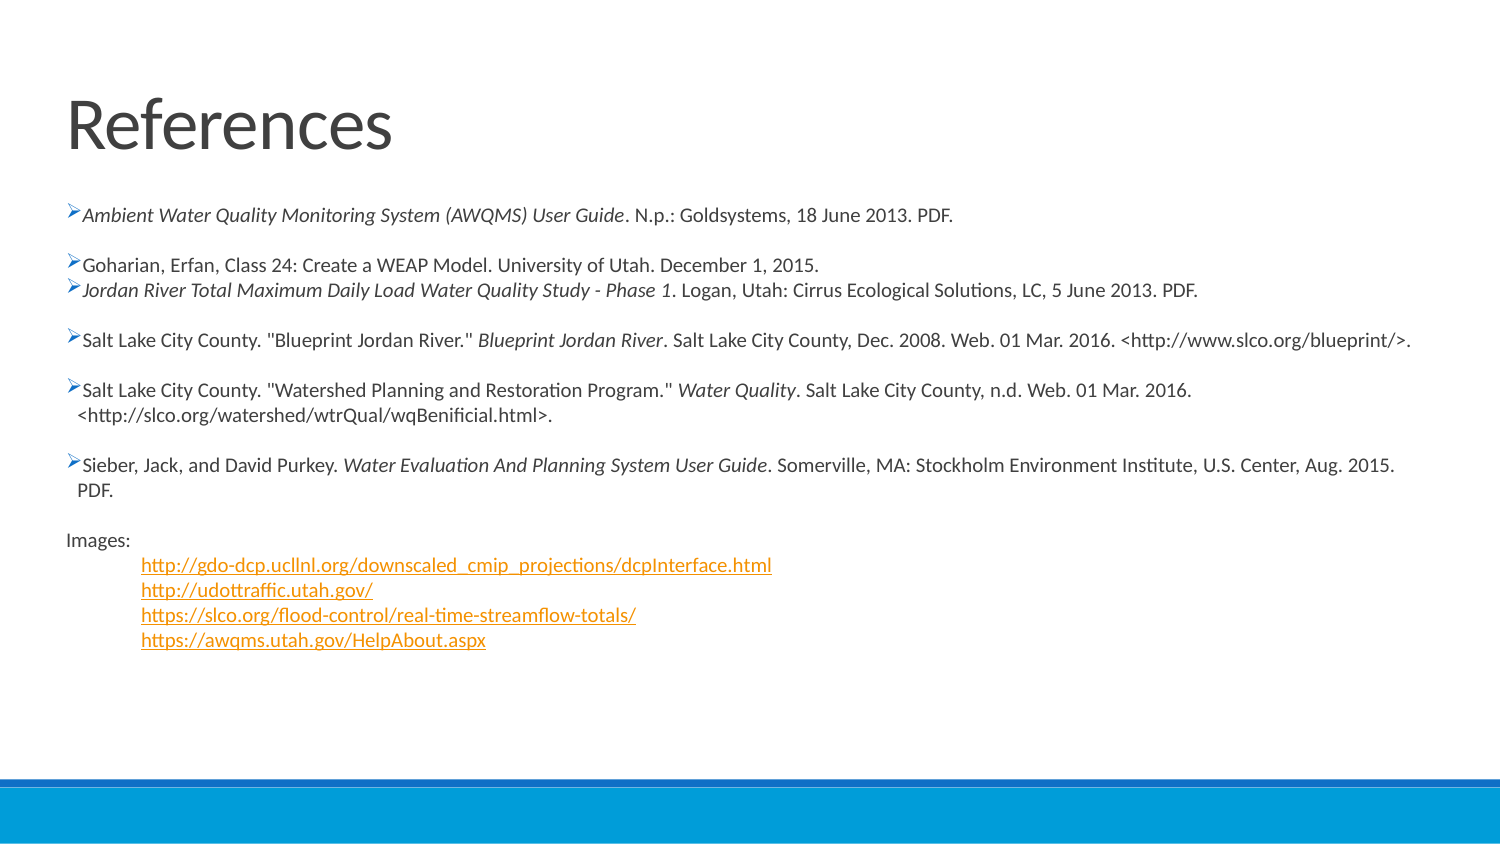

# References
Ambient Water Quality Monitoring System (AWQMS) User Guide. N.p.: Goldsystems, 18 June 2013. PDF.

Goharian, Erfan, Class 24: Create a WEAP Model. University of Utah. December 1, 2015.
Jordan River Total Maximum Daily Load Water Quality Study - Phase 1. Logan, Utah: Cirrus Ecological Solutions, LC, 5 June 2013. PDF.

Salt Lake City County. "Blueprint Jordan River." Blueprint Jordan River. Salt Lake City County, Dec. 2008. Web. 01 Mar. 2016. <http://www.slco.org/blueprint/>.

Salt Lake City County. "Watershed Planning and Restoration Program." Water Quality. Salt Lake City County, n.d. Web. 01 Mar. 2016. <http://slco.org/watershed/wtrQual/wqBenificial.html>.

Sieber, Jack, and David Purkey. Water Evaluation And Planning System User Guide. Somerville, MA: Stockholm Environment Institute, U.S. Center, Aug. 2015. PDF.

Images:
http://gdo-dcp.ucllnl.org/downscaled_cmip_projections/dcpInterface.html
http://udottraffic.utah.gov/
https://slco.org/flood-control/real-time-streamflow-totals/
https://awqms.utah.gov/HelpAbout.aspx